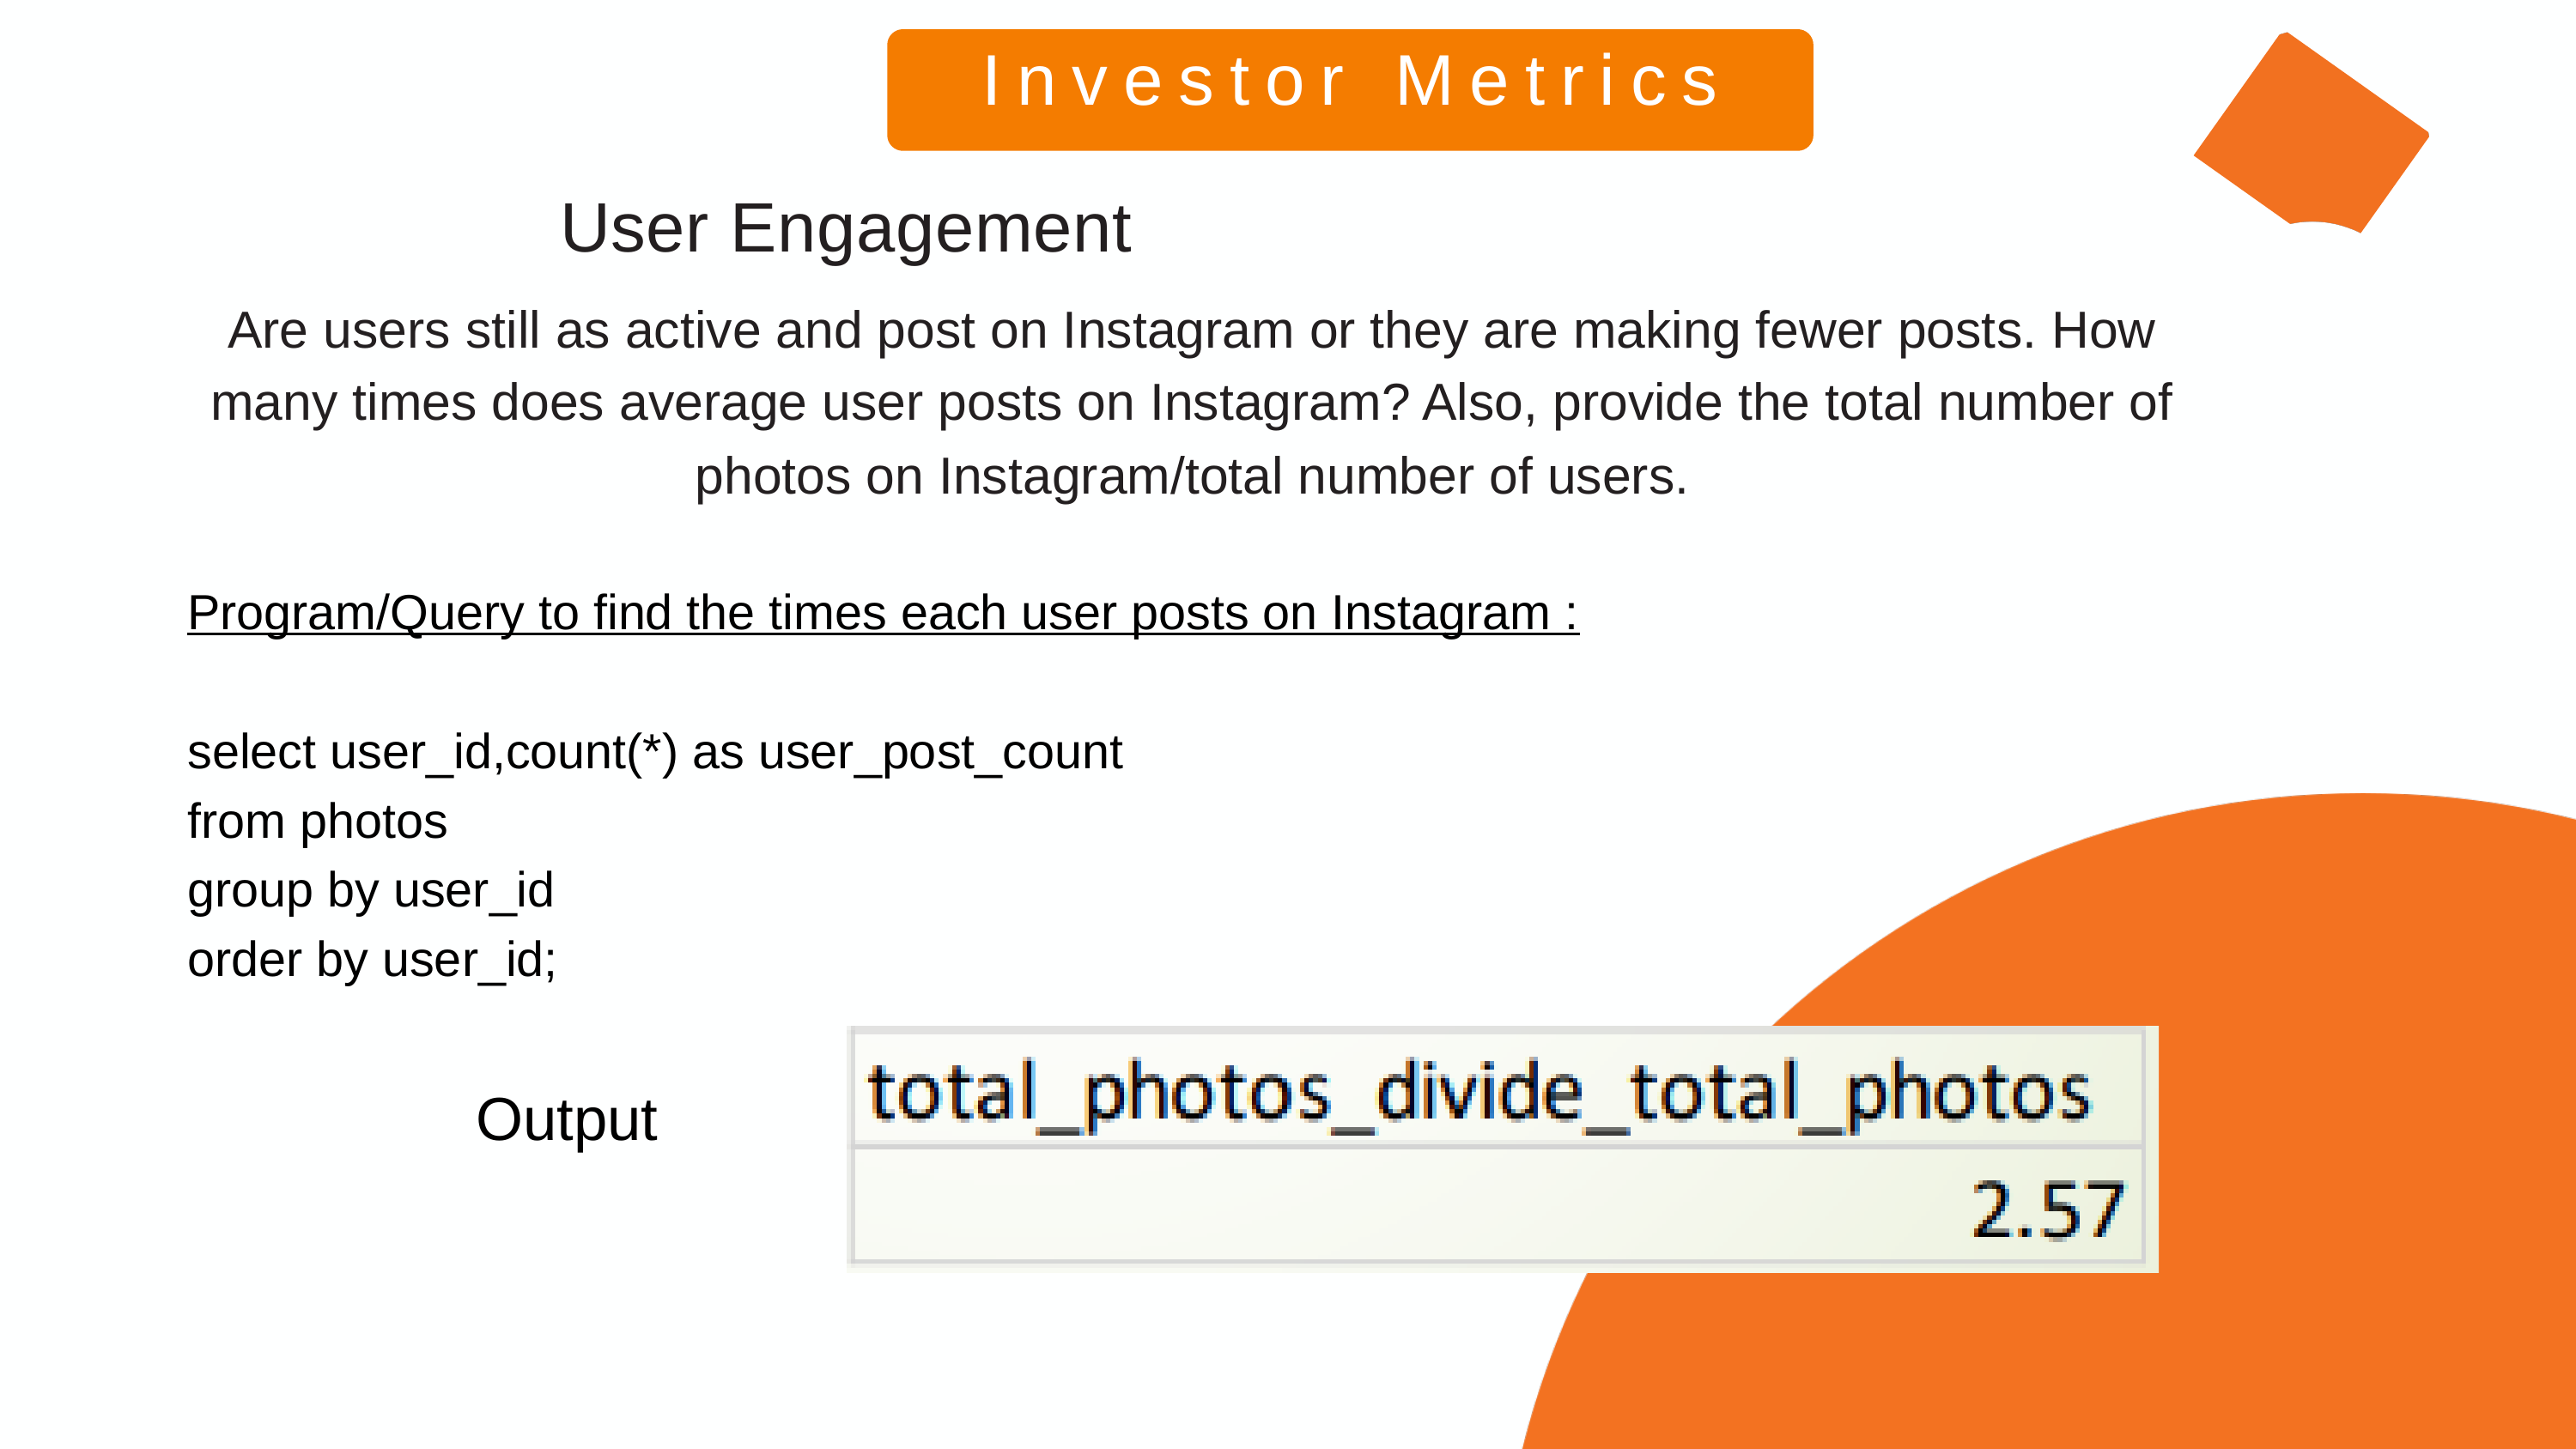

Investor Metrics

User Engagement
Are users still as active and post on Instagram or they are making fewer posts. How many times does average user posts on Instagram? Also, provide the total number of photos on Instagram/total number of users.
Program/Query to find the times each user posts on Instagram :

select user_id,count(*) as user_post_count
from photos
group by user_id
order by user_id;

Output